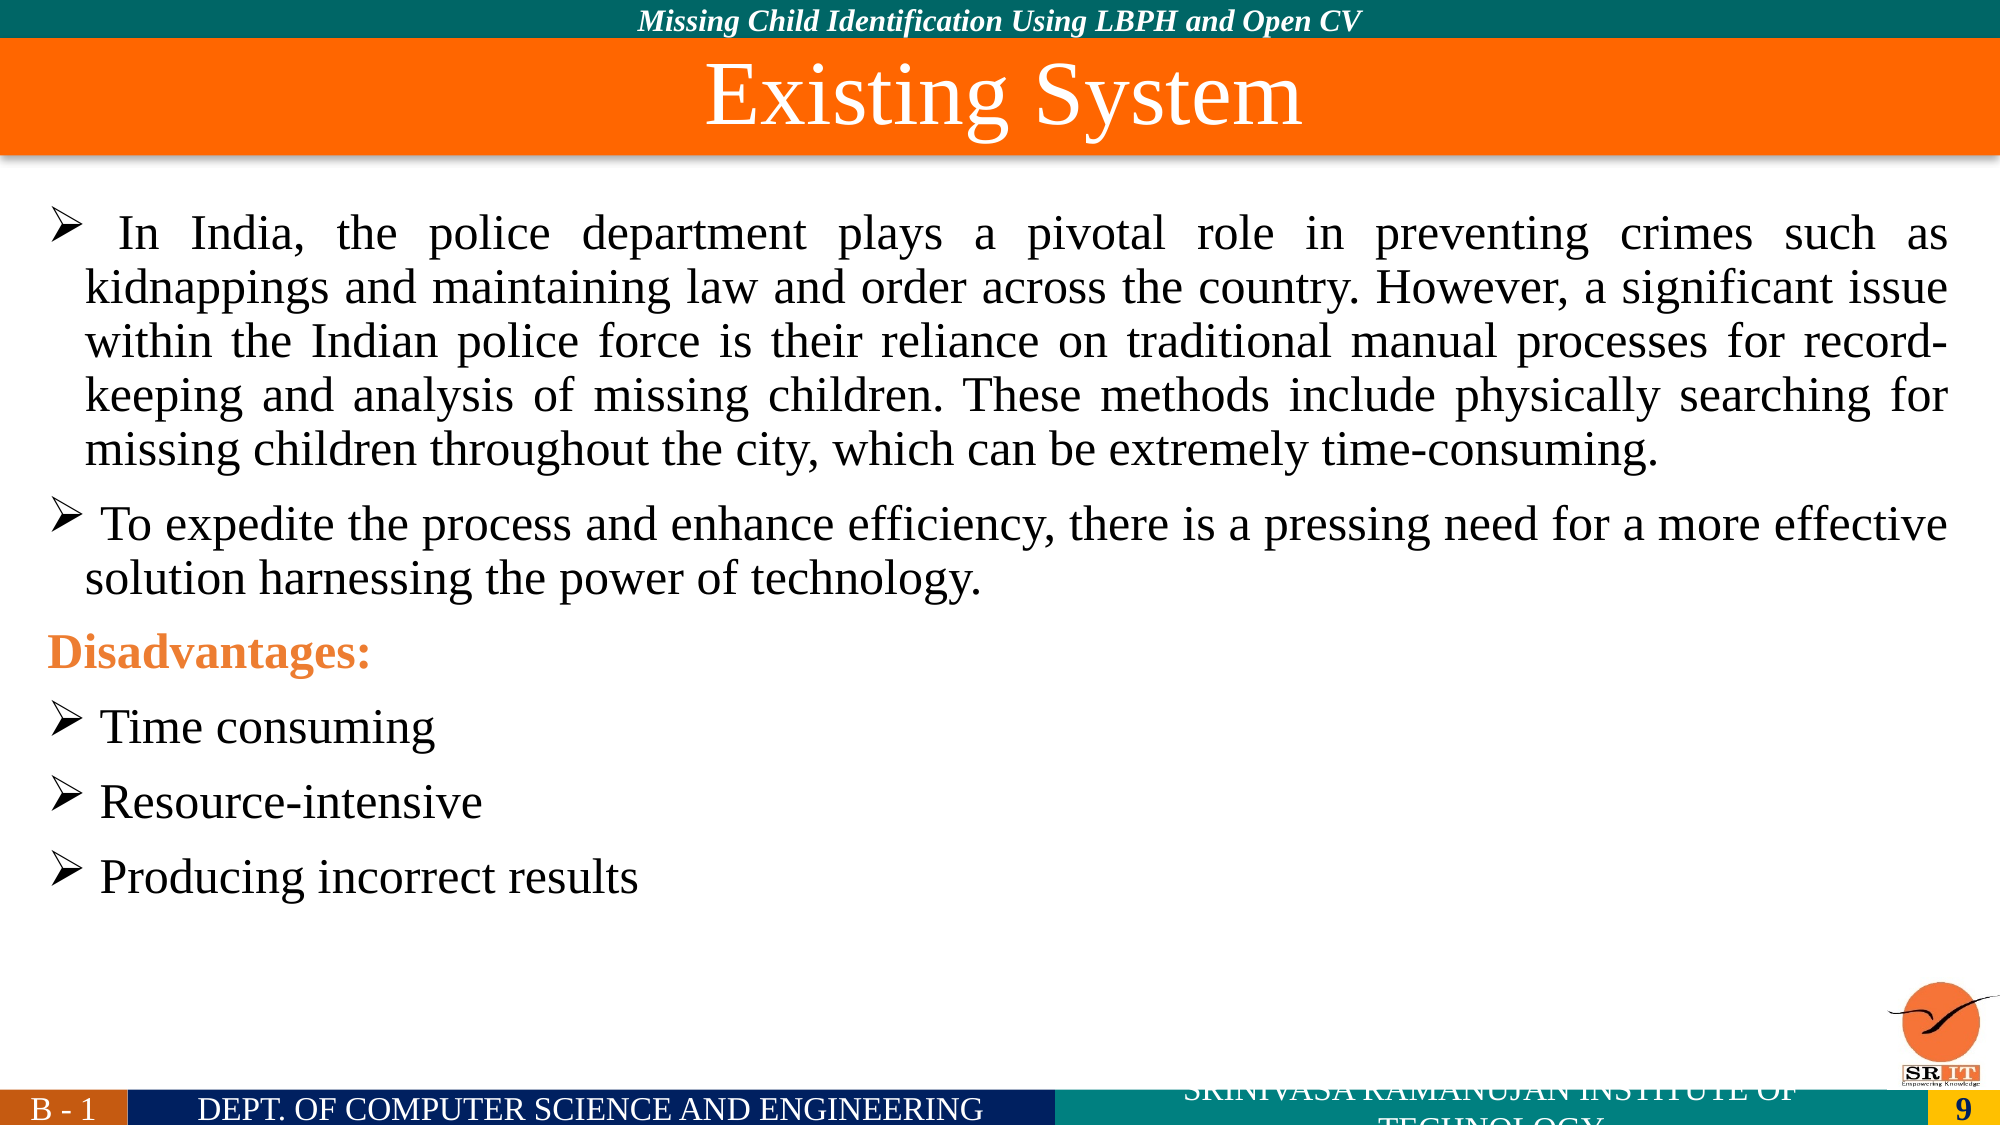

Existing System
 In India, the police department plays a pivotal role in preventing crimes such as kidnappings and maintaining law and order across the country. However, a significant issue within the Indian police force is their reliance on traditional manual processes for record-keeping and analysis of missing children. These methods include physically searching for missing children throughout the city, which can be extremely time-consuming.
 To expedite the process and enhance efficiency, there is a pressing need for a more effective solution harnessing the power of technology.
Disadvantages:
 Time consuming
 Resource-intensive
 Producing incorrect results